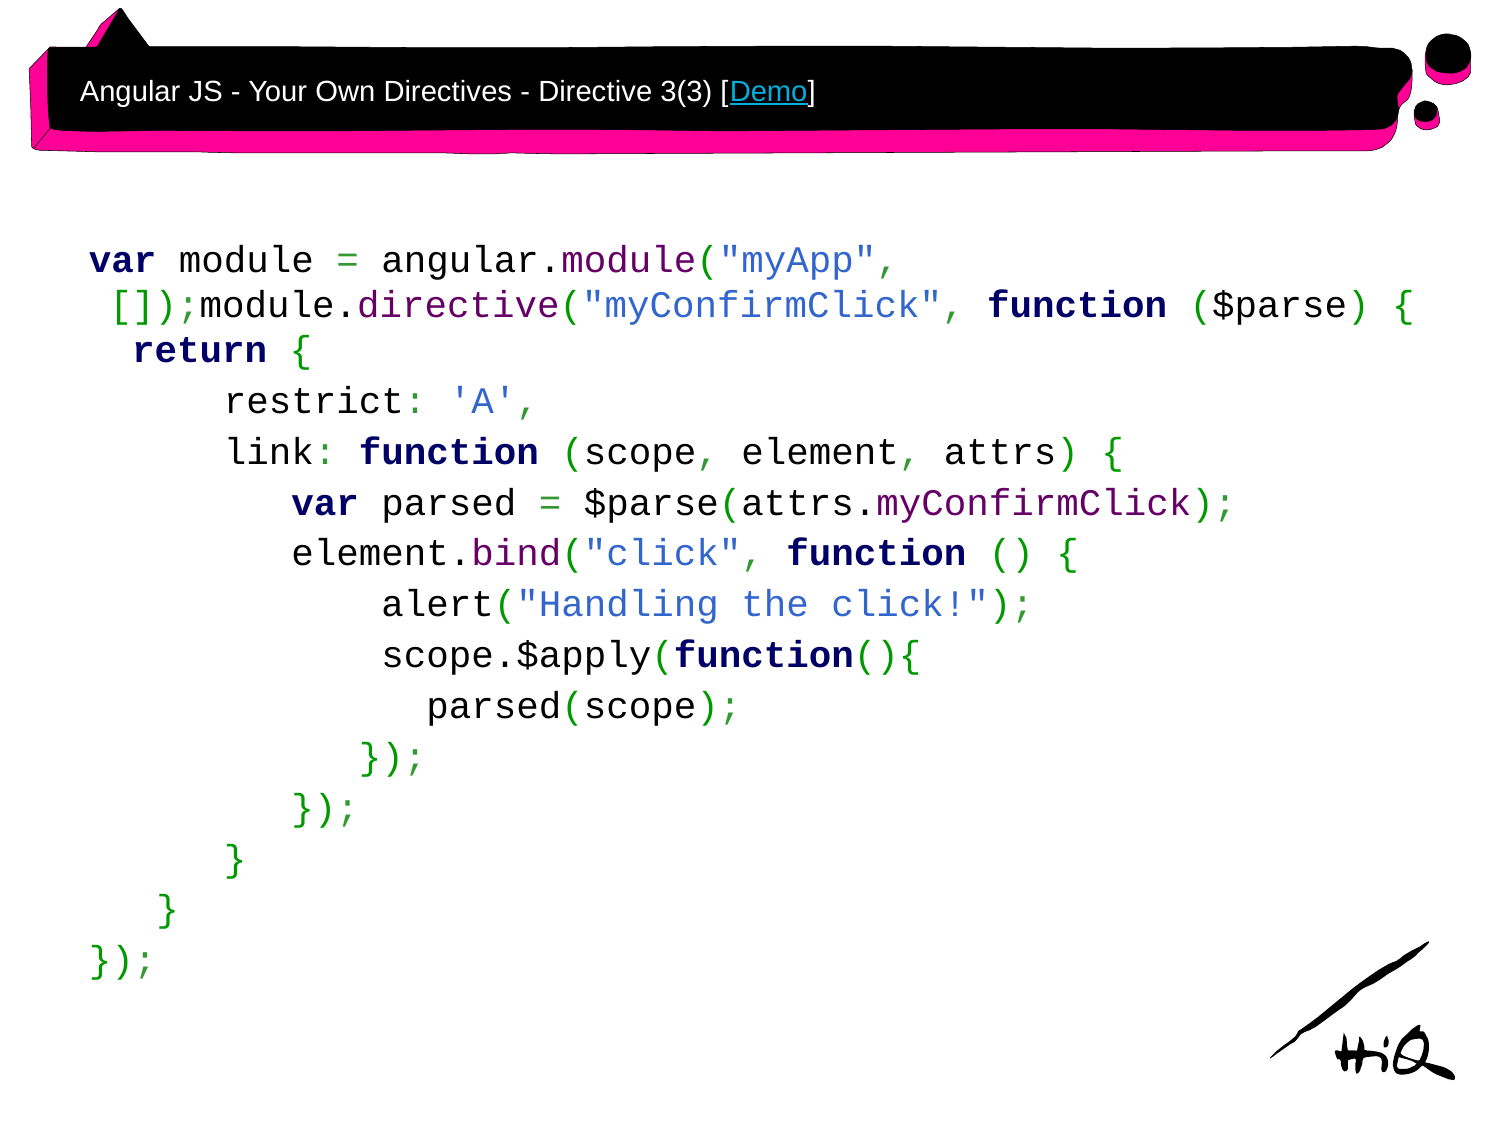

# Angular JS - Your Own Directives - Directive 3(3) [Demo]
var module = angular.module("myApp", []);module.directive("myConfirmClick", function ($parse) {   return {
      restrict: 'A',
      link: function (scope, element, attrs) {
         var parsed = $parse(attrs.myConfirmClick);
         element.bind("click", function () {
             alert("Handling the click!");
             scope.$apply(function(){
               parsed(scope);
            });
         });
      }
   }
});